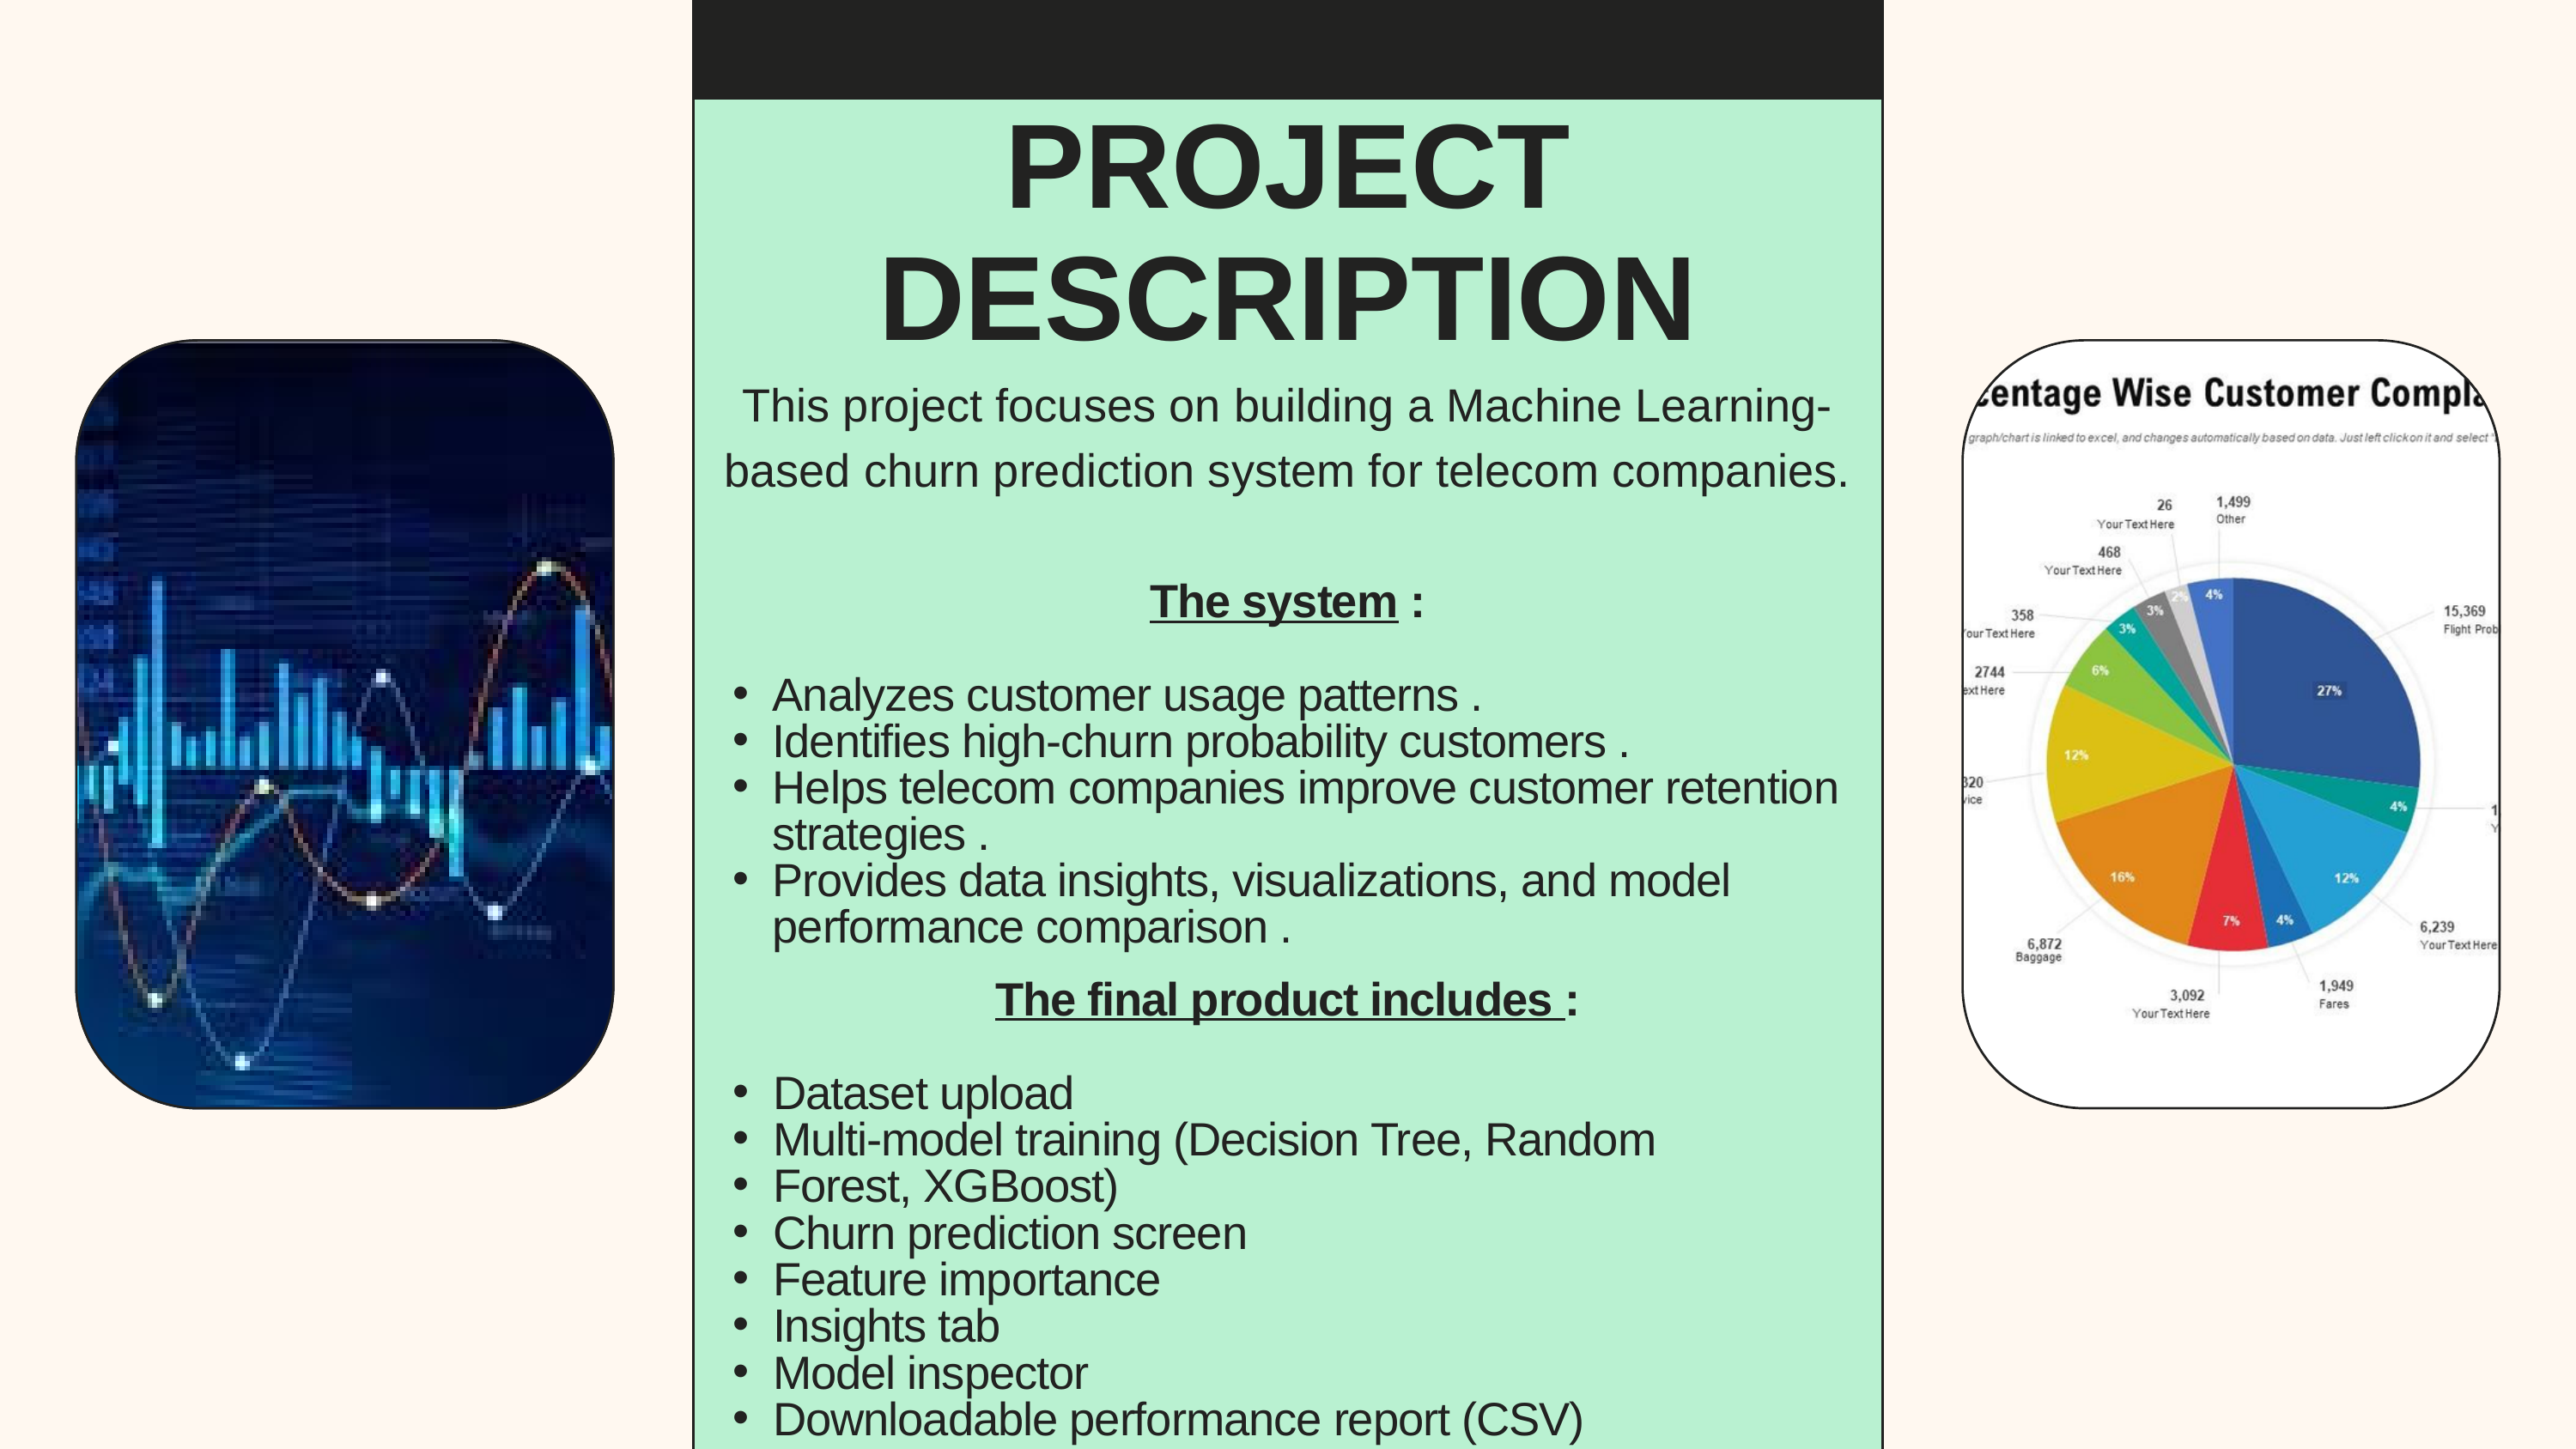

PROJECT DESCRIPTION

This project focuses on building a Machine Learning-based churn prediction system for telecom companies.
The system :

Analyzes customer usage patterns .
Identifies high-churn probability customers .
Helps telecom companies improve customer retention strategies .
Provides data insights, visualizations, and model performance comparison .

The final product includes :

Dataset upload
Multi-model training (Decision Tree, Random
Forest, XGBoost)
Churn prediction screen
Feature importance
Insights tab
Model inspector
Downloadable performance report (CSV)